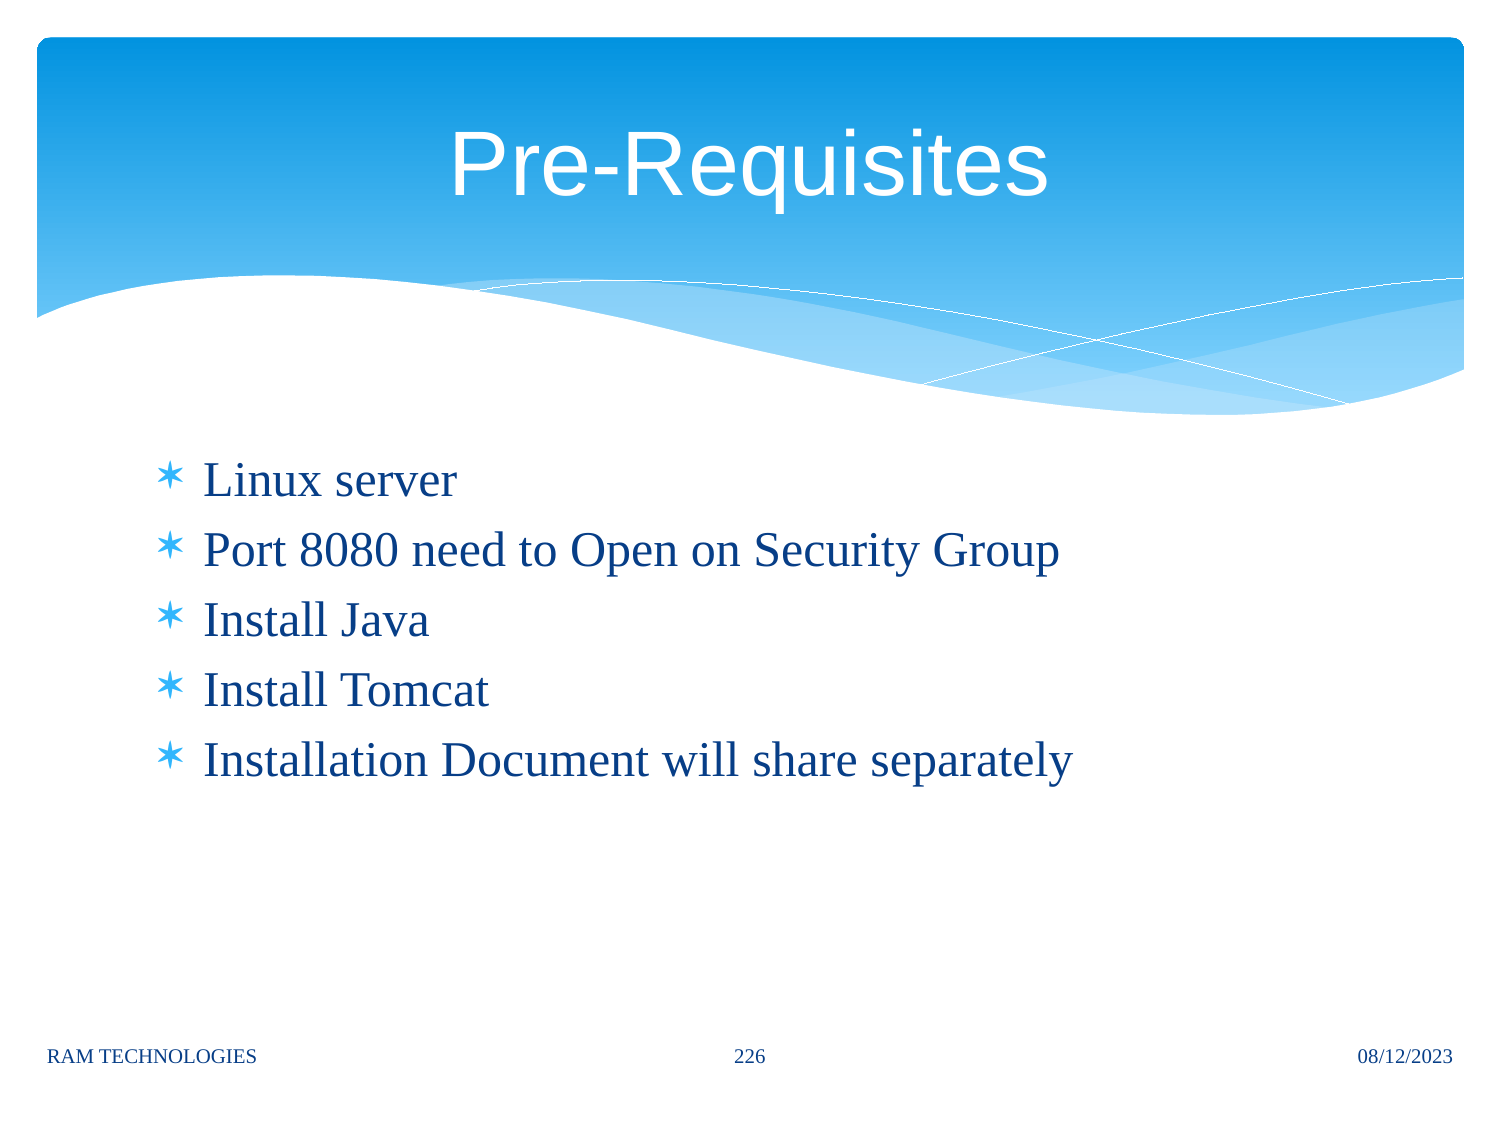

# Pre-Requisites
Linux server
Port 8080 need to Open on Security Group
Install Java
Install Tomcat
Installation Document will share separately

226
RAM TECHNOLOGIES
08/12/2023